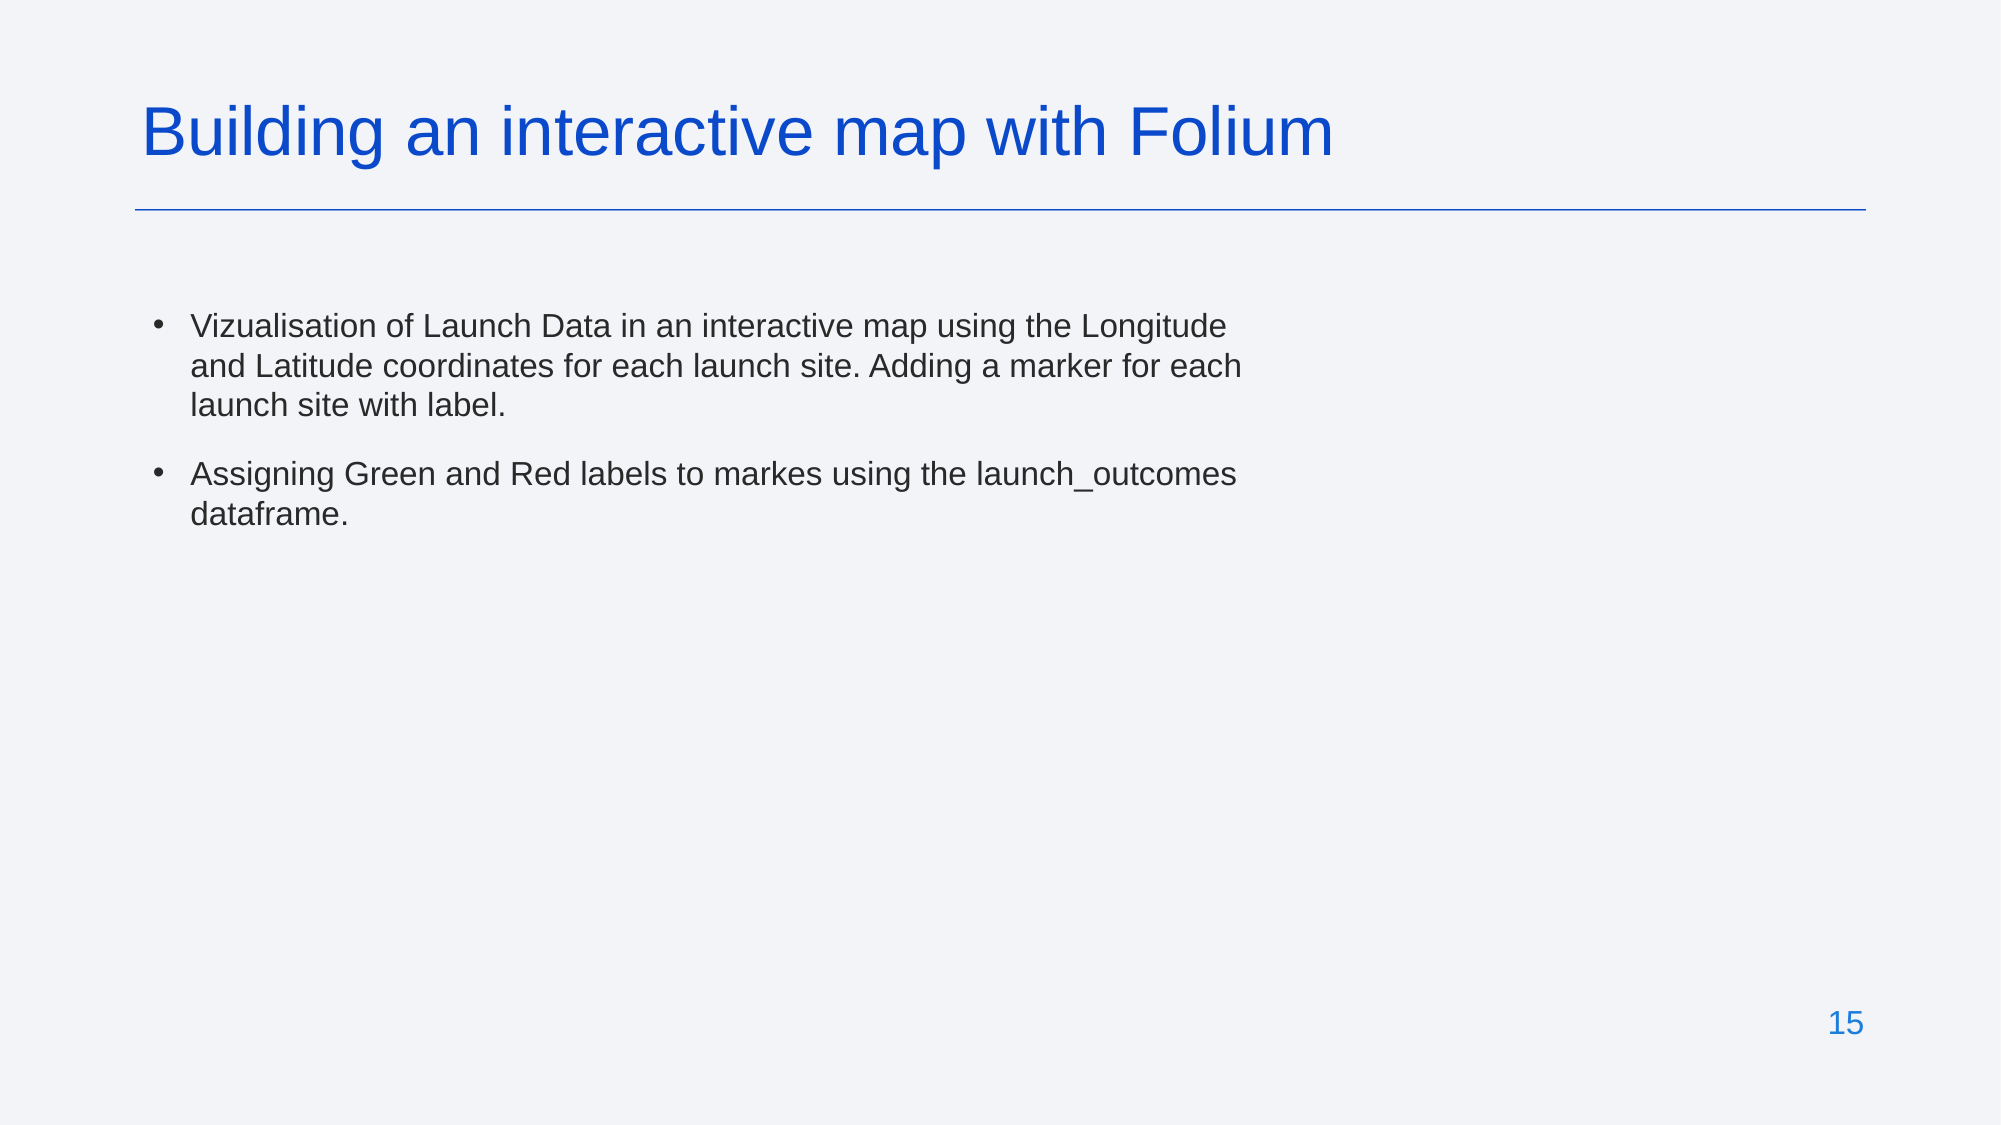

Building an interactive map with Folium
Vizualisation of Launch Data in an interactive map using the Longitude and Latitude coordinates for each launch site. Adding a marker for each launch site with label.
Assigning Green and Red labels to markes using the launch_outcomes dataframe.

15